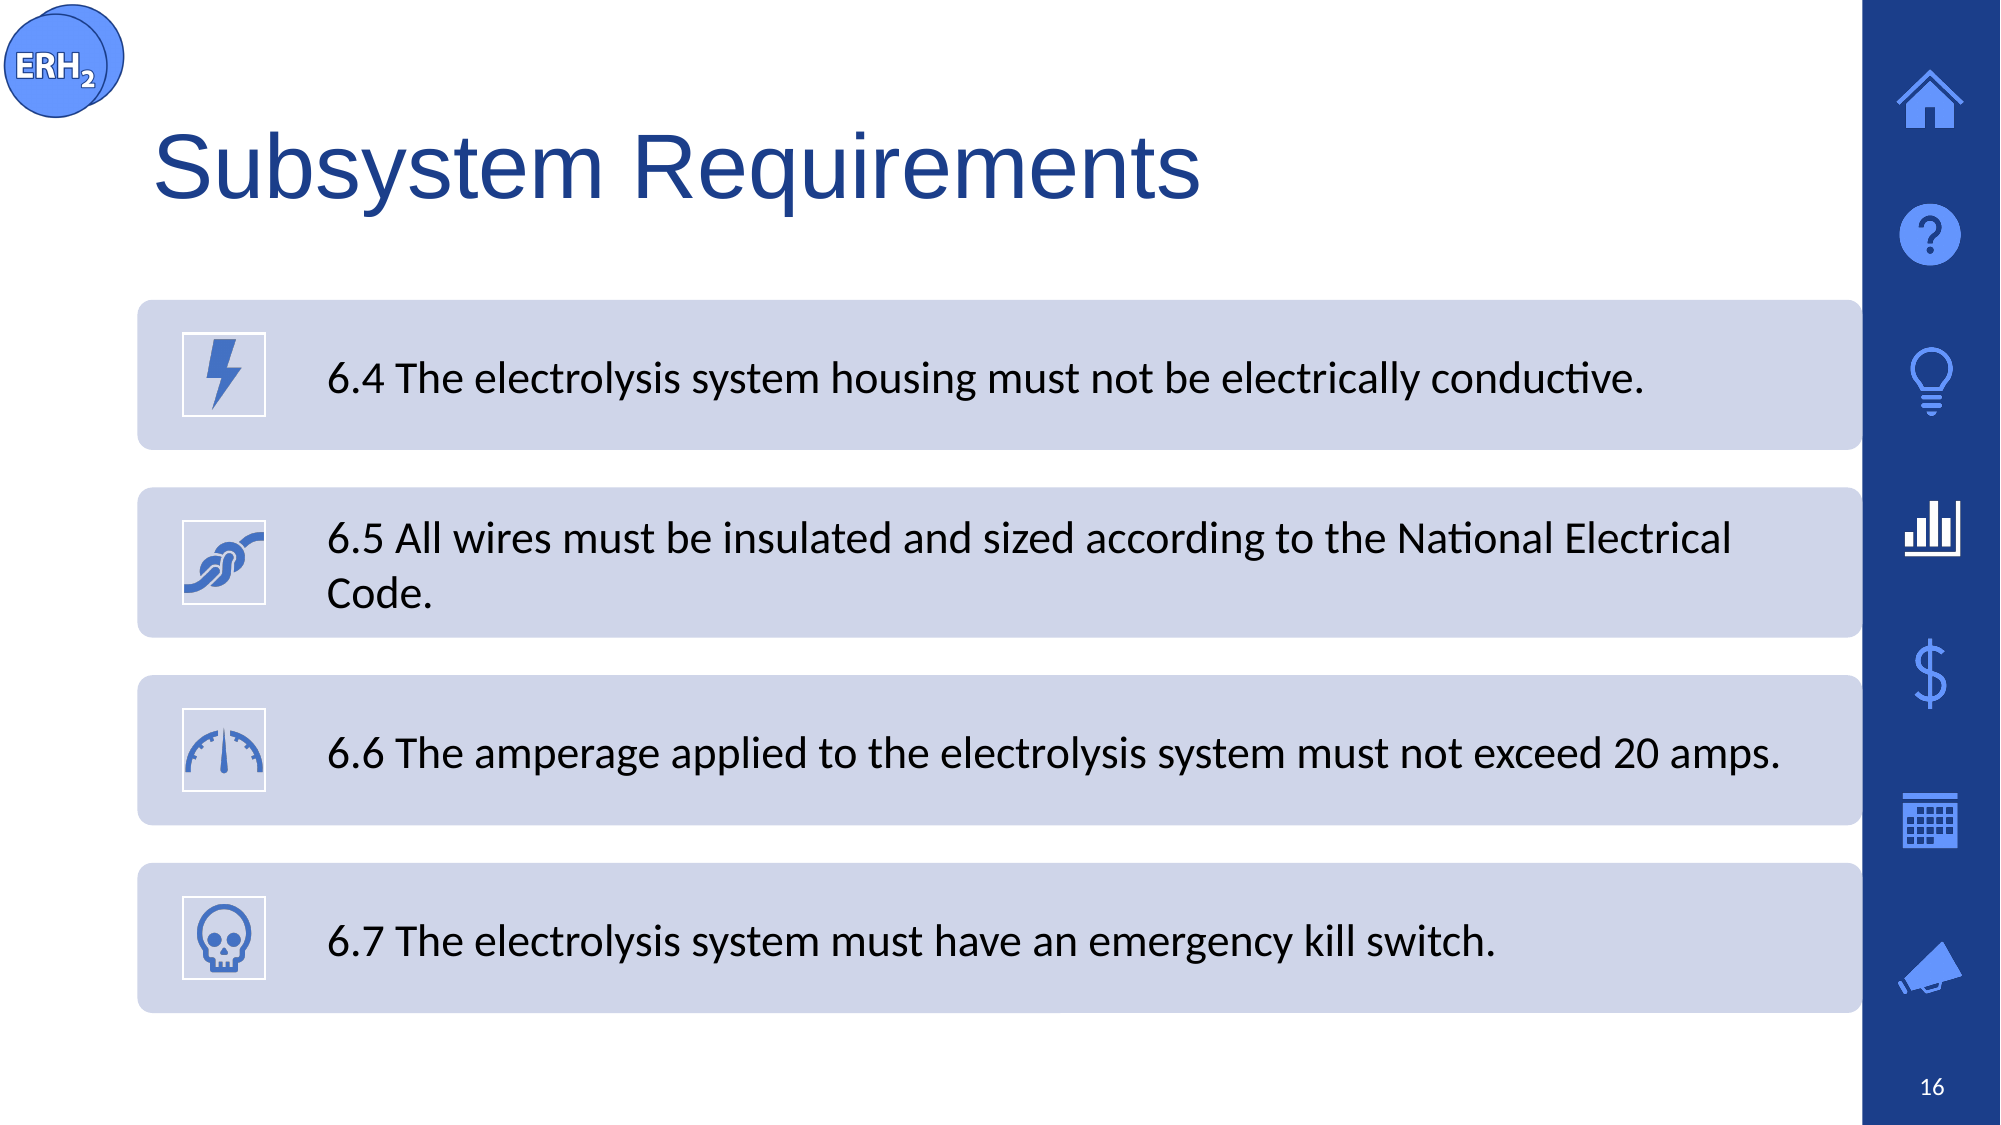

# Subsystem Requirements
6.4 The electrolysis system housing must not be electrically conductive.
6.5 All wires must be insulated and sized according to the National Electrical Code.
6.6 The amperage applied to the electrolysis system must not exceed 20 amps.
6.7 The electrolysis system must have an emergency kill switch.